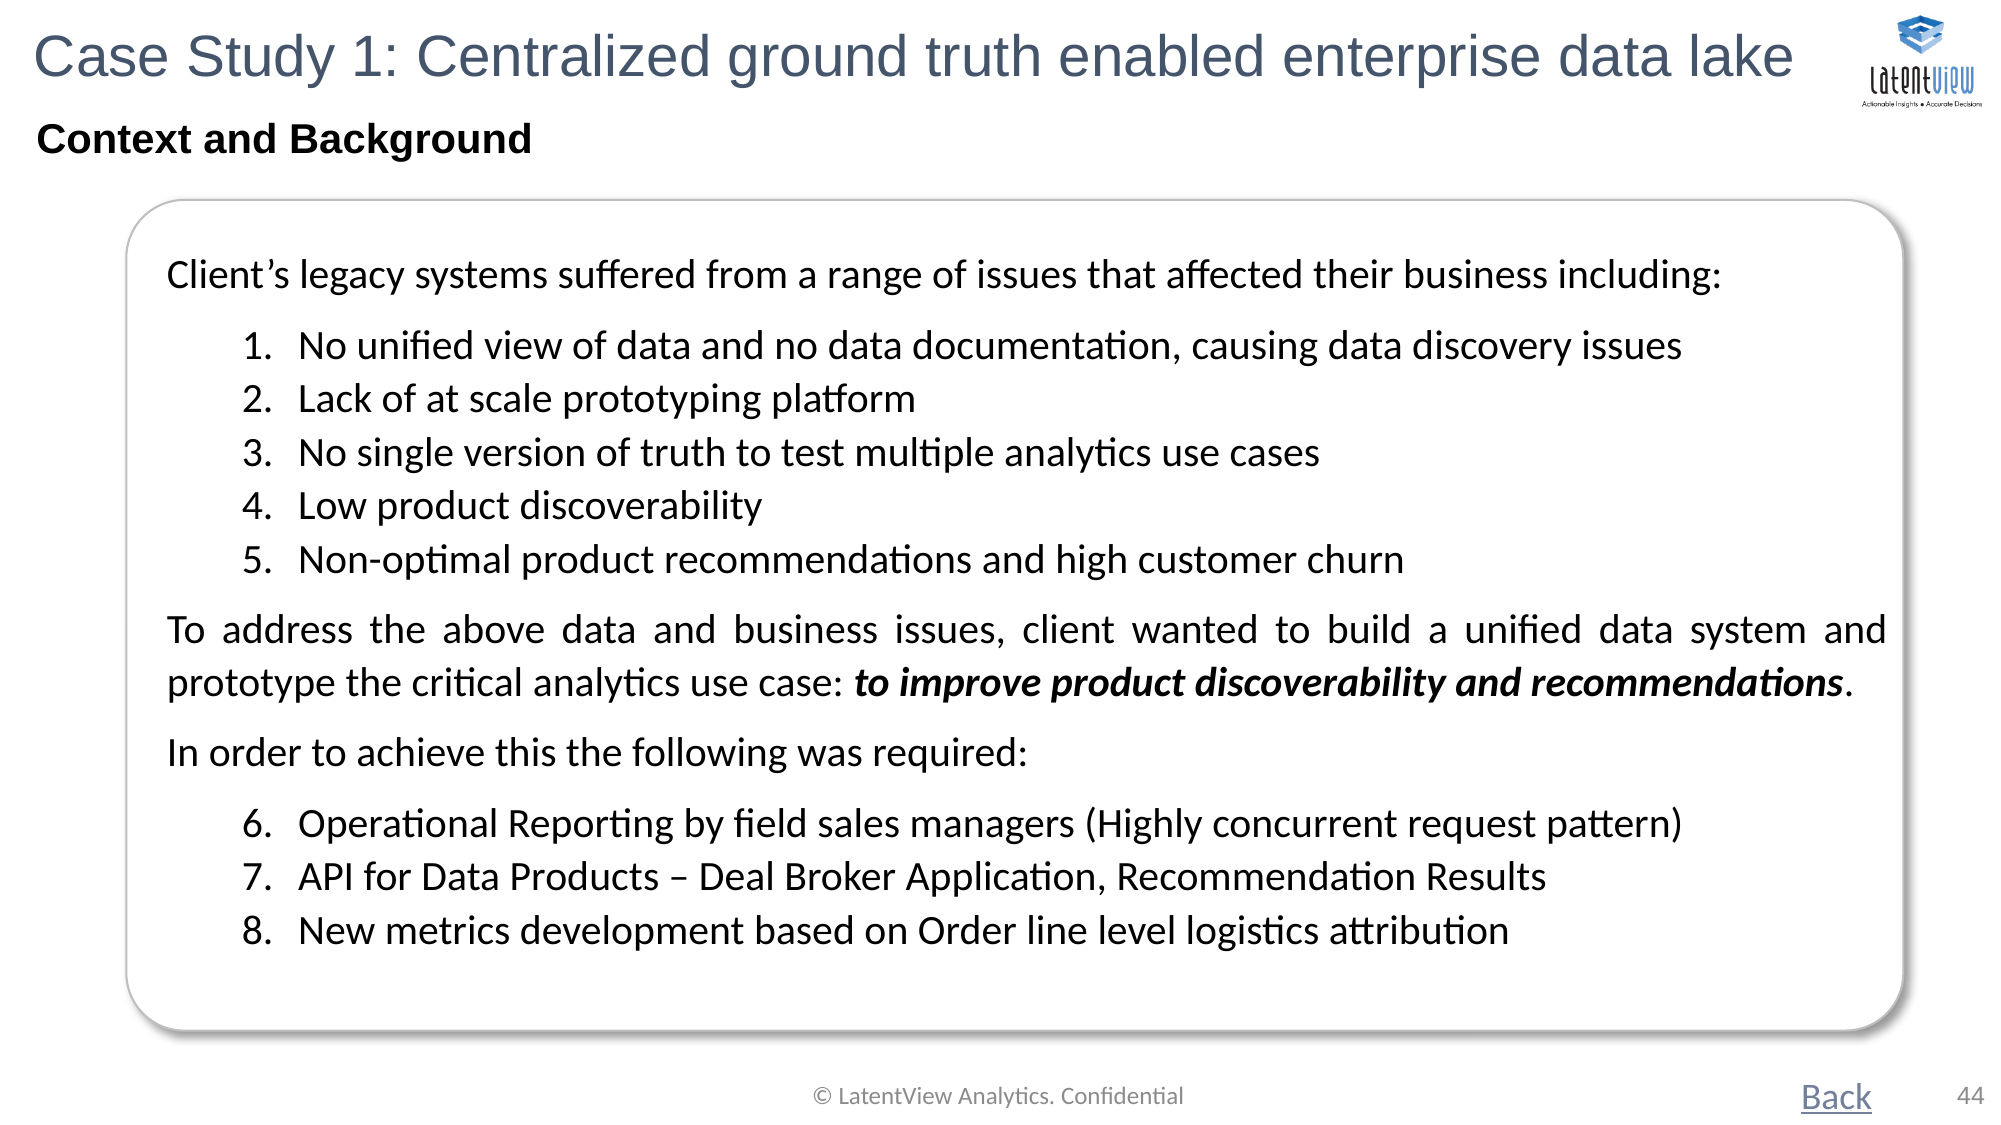

# Case Study 1: Centralized ground truth enabled enterprise data lake
Context and Background

Client’s legacy systems suffered from a range of issues that affected their business including:
No unified view of data and no data documentation, causing data discovery issues
Lack of at scale prototyping platform
No single version of truth to test multiple analytics use cases
Low product discoverability
Non-optimal product recommendations and high customer churn
To address the above data and business issues, client wanted to build a unified data system and prototype the critical analytics use case: to improve product discoverability and recommendations.
In order to achieve this the following was required:
Operational Reporting by field sales managers (Highly concurrent request pattern)
API for Data Products – Deal Broker Application, Recommendation Results
New metrics development based on Order line level logistics attribution
Back
© LatentView Analytics. Confidential
44